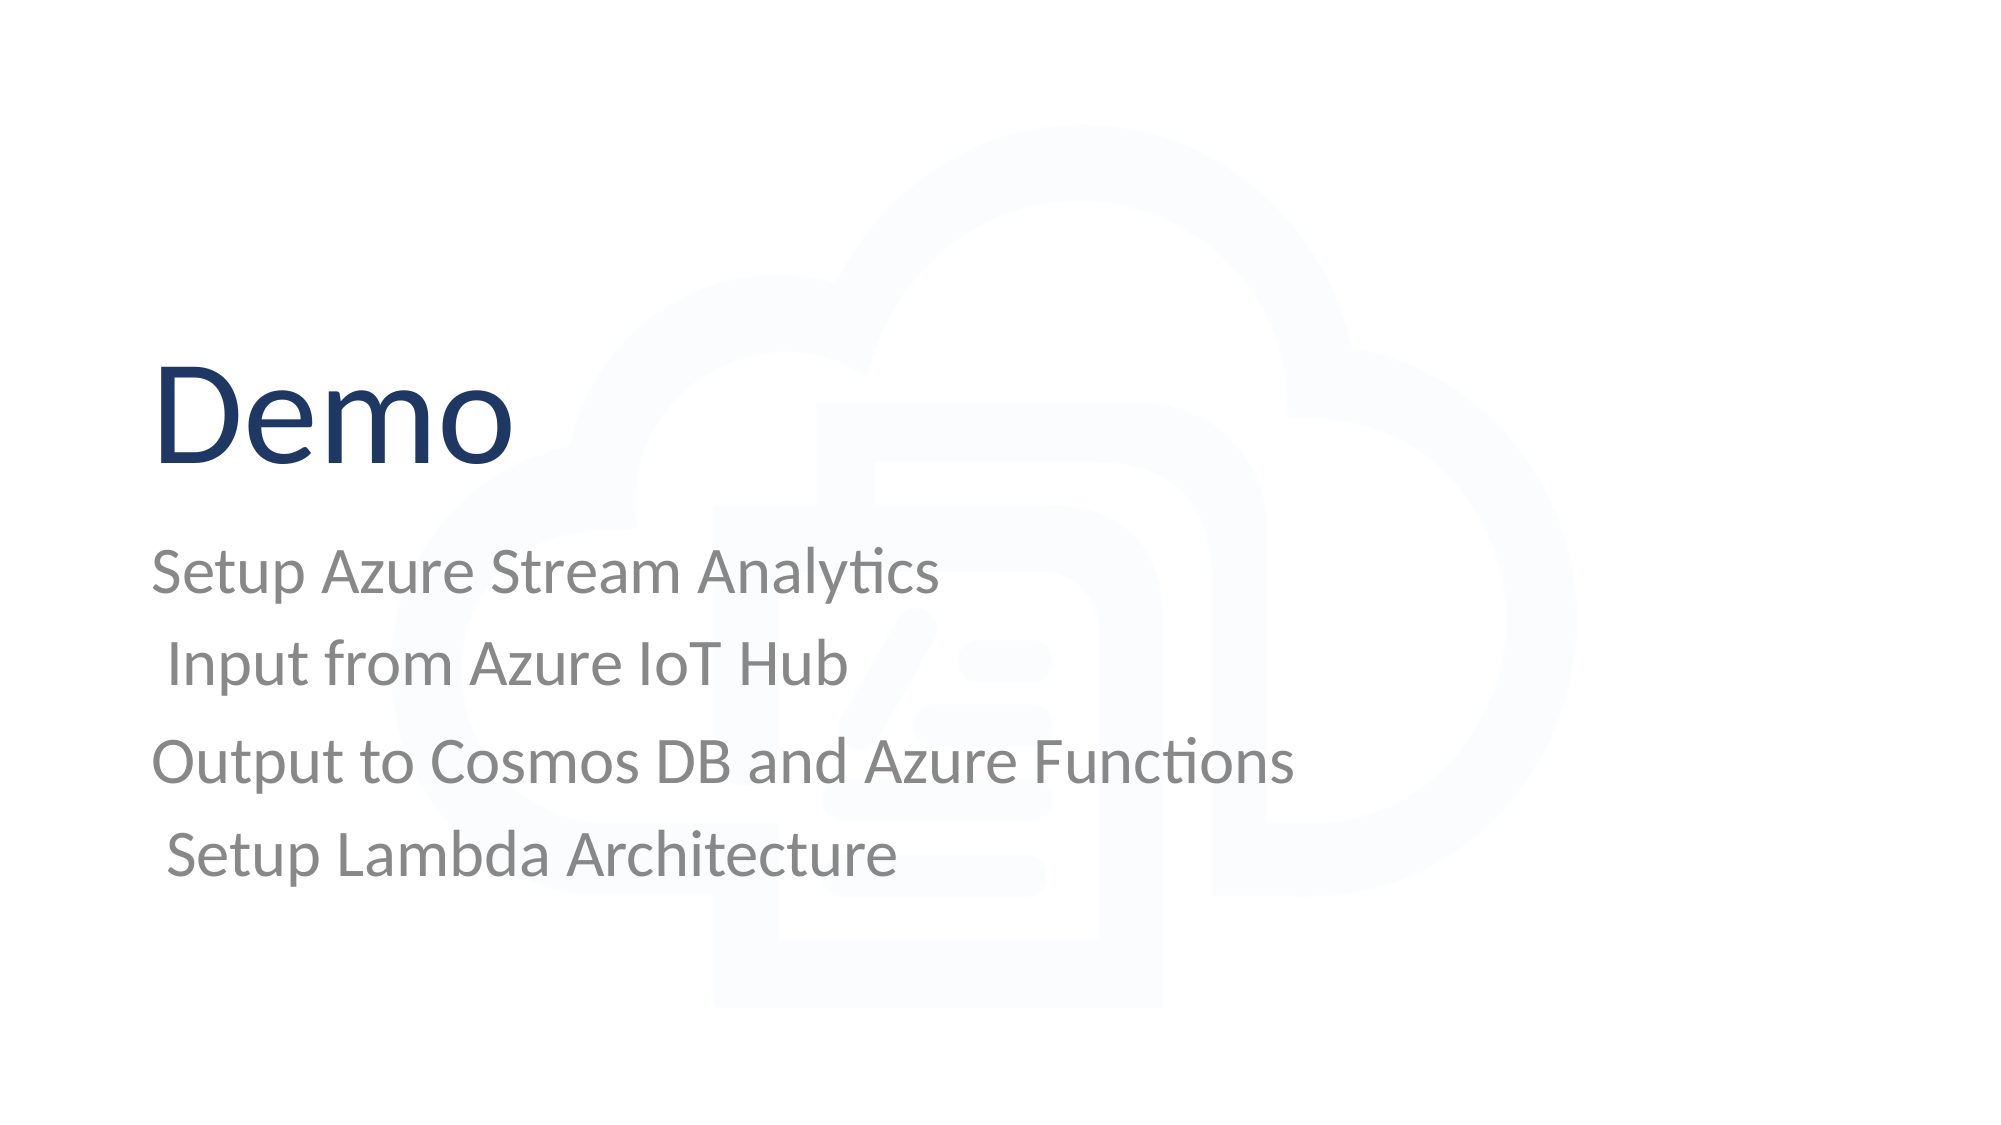

# Demo
Setup Azure Stream Analytics  Input from Azure IoT Hub
Output to Cosmos DB and Azure Functions  Setup Lambda Architecture